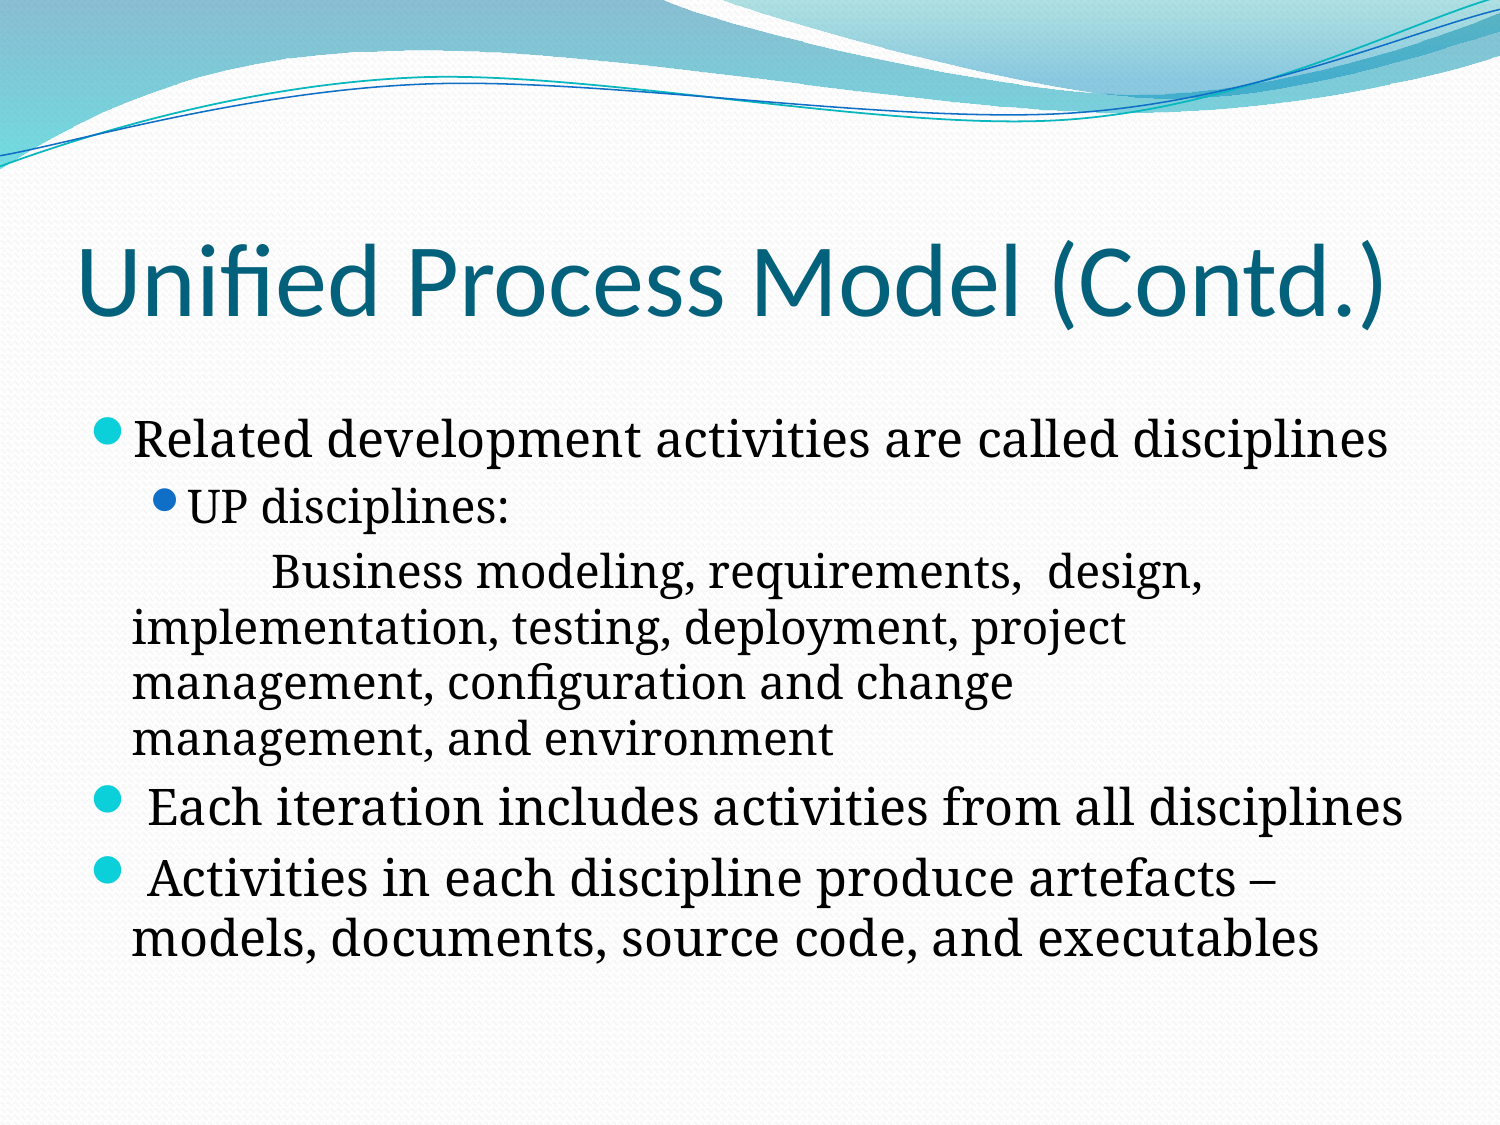

# Unified Process Model (Contd.)
Related development activities are called disciplines
UP disciplines:
	 	Business modeling, requirements,  design, 	implementation, testing, deployment, project 	management, configuration and change 	management, and environment
 Each iteration includes activities from all disciplines
 Activities in each discipline produce artefacts – models, documents, source code, and executables